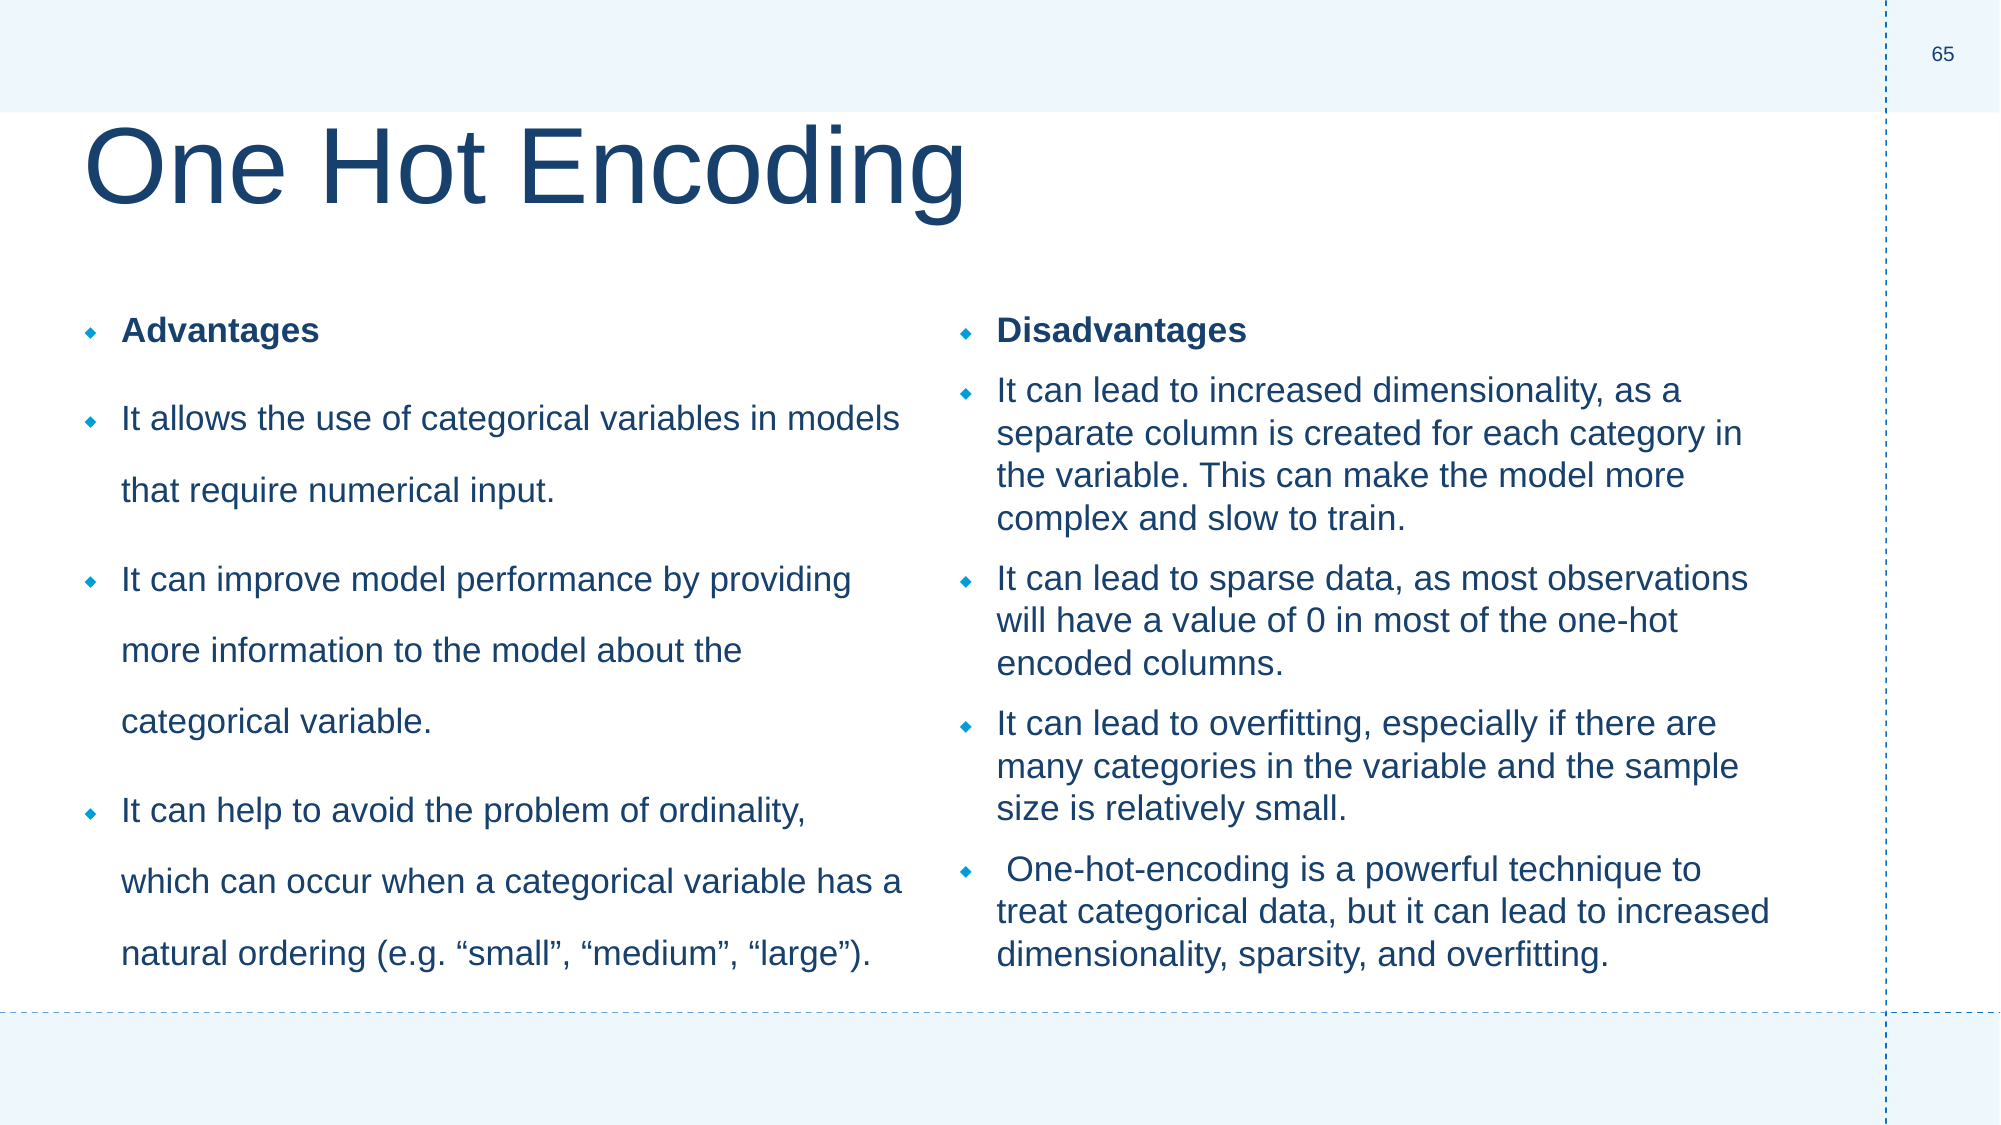

65
# One Hot Encoding
Advantages
It allows the use of categorical variables in models that require numerical input.
It can improve model performance by providing more information to the model about the categorical variable.
It can help to avoid the problem of ordinality, which can occur when a categorical variable has a natural ordering (e.g. “small”, “medium”, “large”).
Disadvantages
It can lead to increased dimensionality, as a separate column is created for each category in the variable. This can make the model more complex and slow to train.
It can lead to sparse data, as most observations will have a value of 0 in most of the one-hot encoded columns.
It can lead to overfitting, especially if there are many categories in the variable and the sample size is relatively small.
 One-hot-encoding is a powerful technique to treat categorical data, but it can lead to increased dimensionality, sparsity, and overfitting.